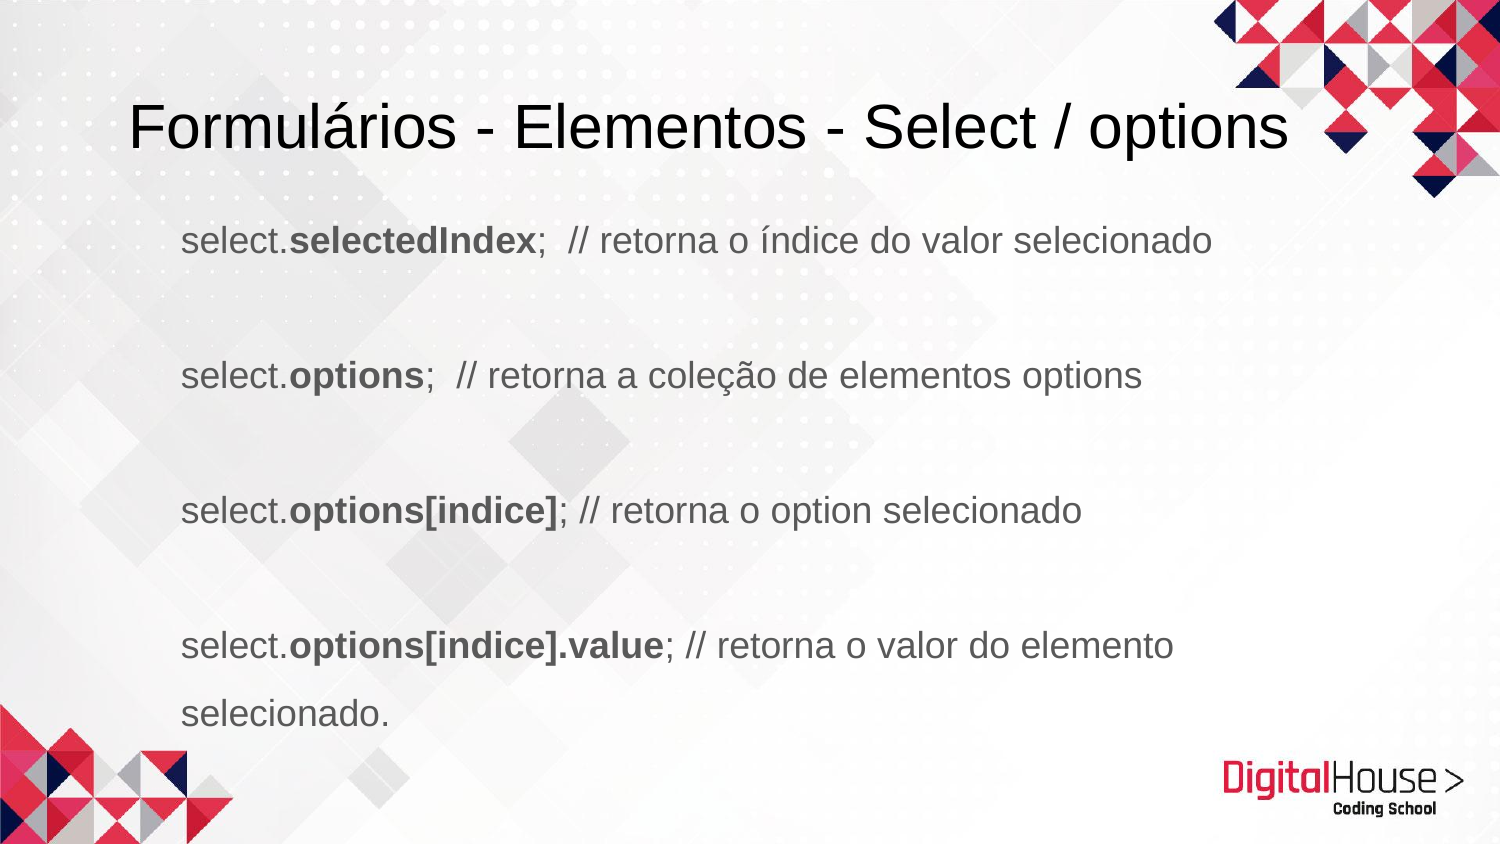

Formulários - Elementos - Select / options
select.selectedIndex;  // retorna o índice do valor selecionado

select.options;  // retorna a coleção de elementos options

select.options[indice]; // retorna o option selecionado

select.options[indice].value; // retorna o valor do elemento selecionado.